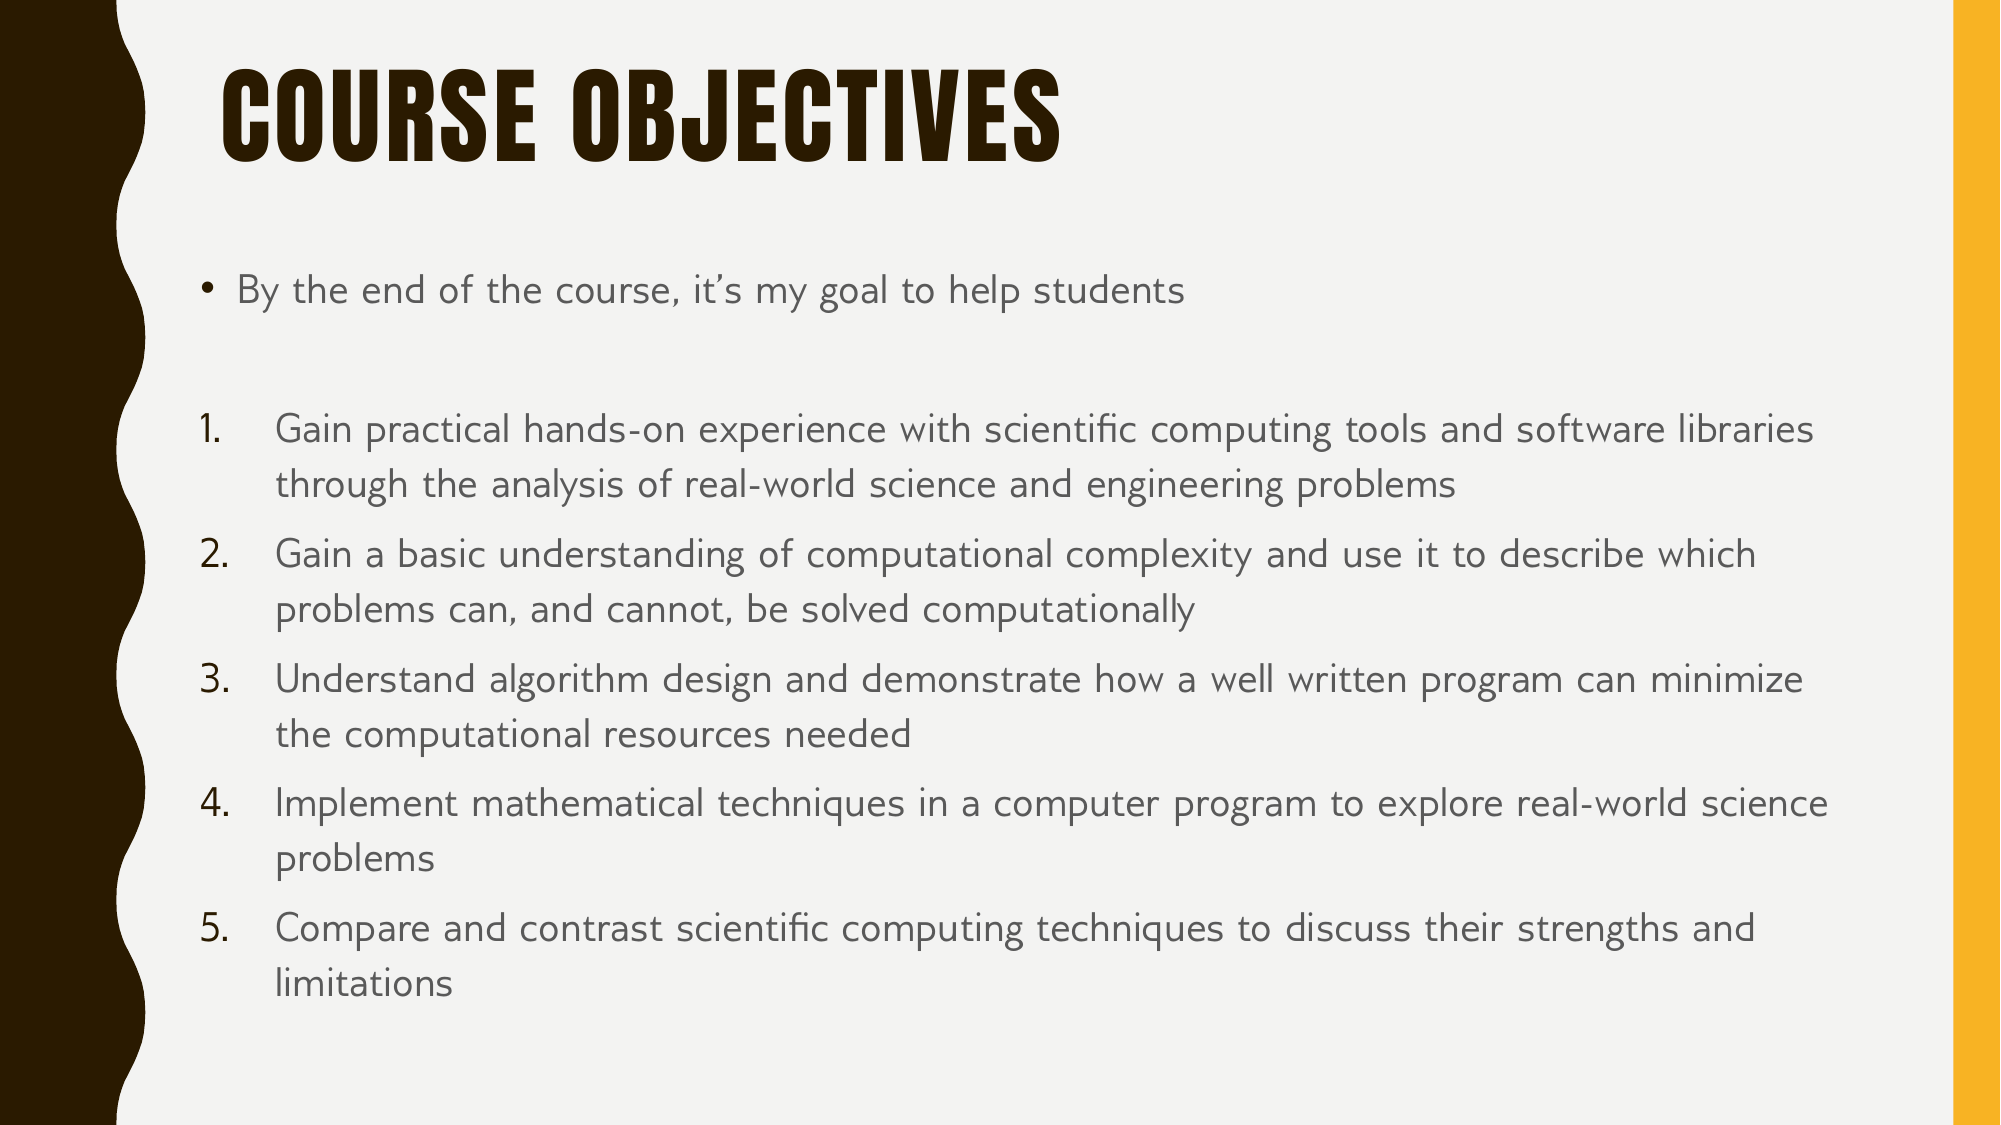

# Course Objectives
By the end of the course, it’s my goal to help students

Gain practical hands-on experience with scientific computing tools and software libraries through the analysis of real-world science and engineering problems
Gain a basic understanding of computational complexity and use it to describe which problems can, and cannot, be solved computationally
Understand algorithm design and demonstrate how a well written program can minimize the computational resources needed
Implement mathematical techniques in a computer program to explore real-world science problems
Compare and contrast scientific computing techniques to discuss their strengths and limitations